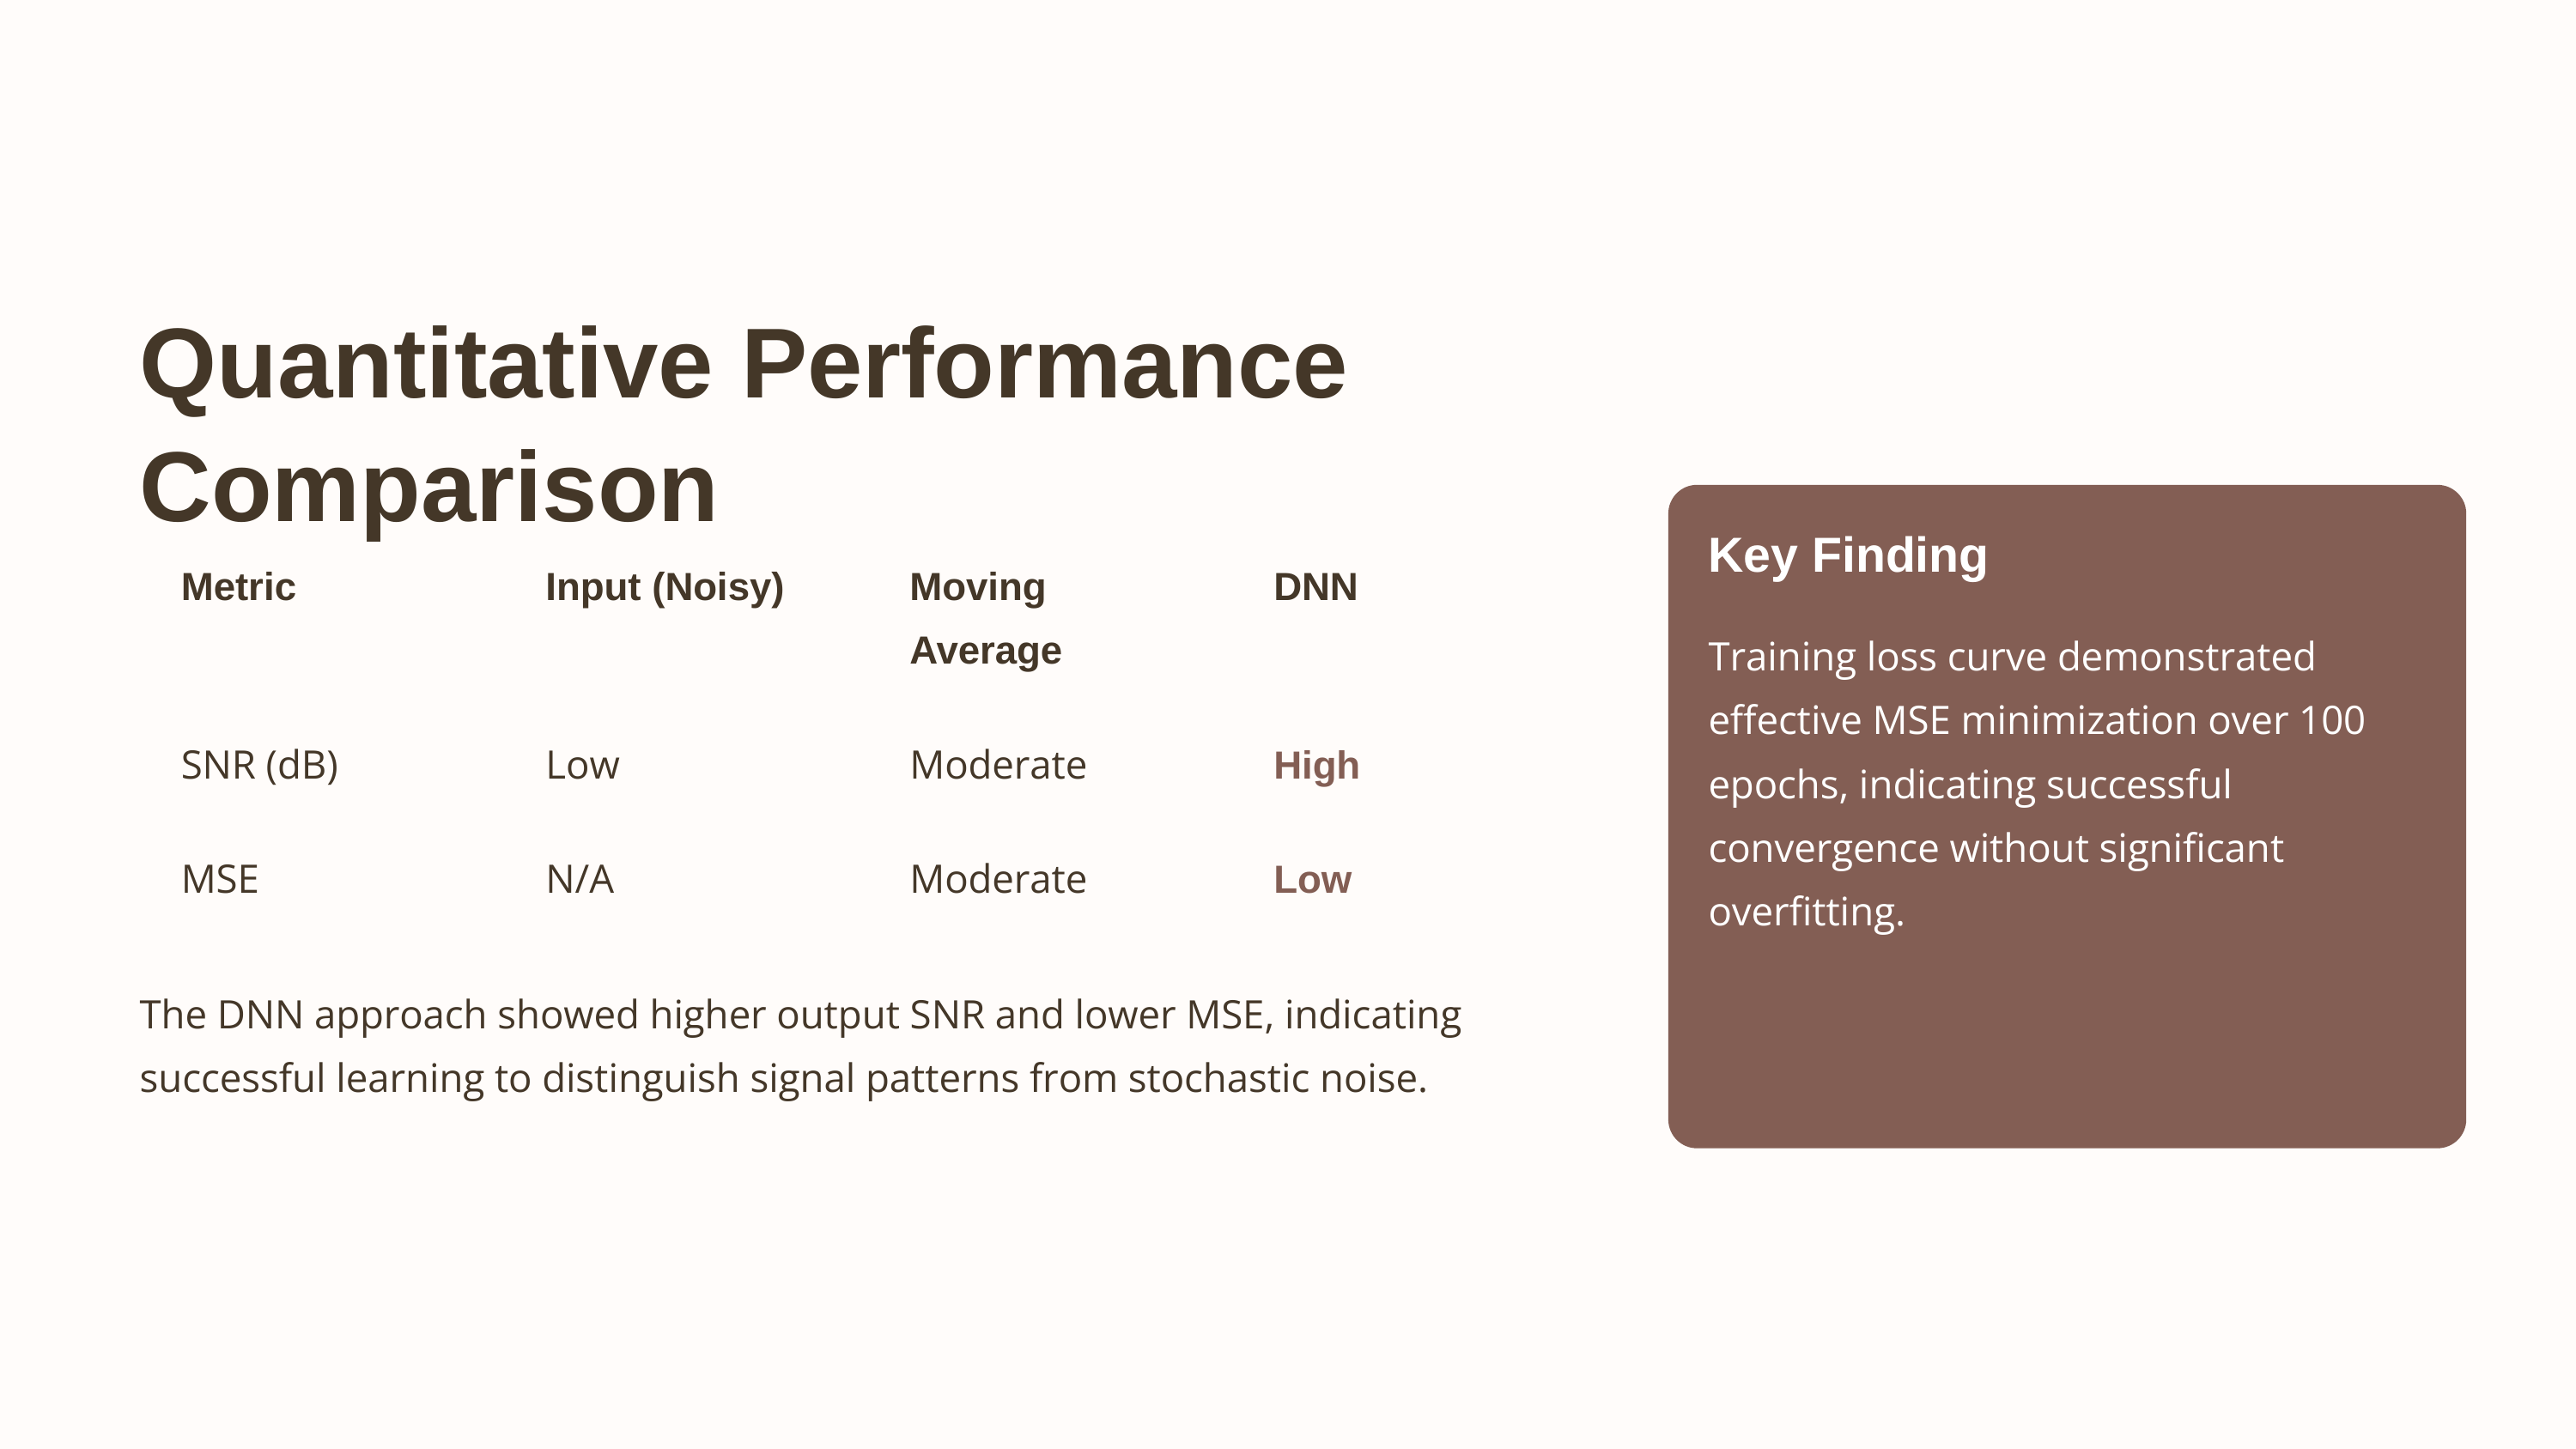

Quantitative Performance Comparison

Key Finding

Metric
Input (Noisy)
Moving Average
DNN
Training loss curve demonstrated effective MSE minimization over 100 epochs, indicating successful convergence without significant overfitting.

SNR (dB)
Low
Moderate
High

MSE
N/A
Moderate
Low
The DNN approach showed higher output SNR and lower MSE, indicating successful learning to distinguish signal patterns from stochastic noise.